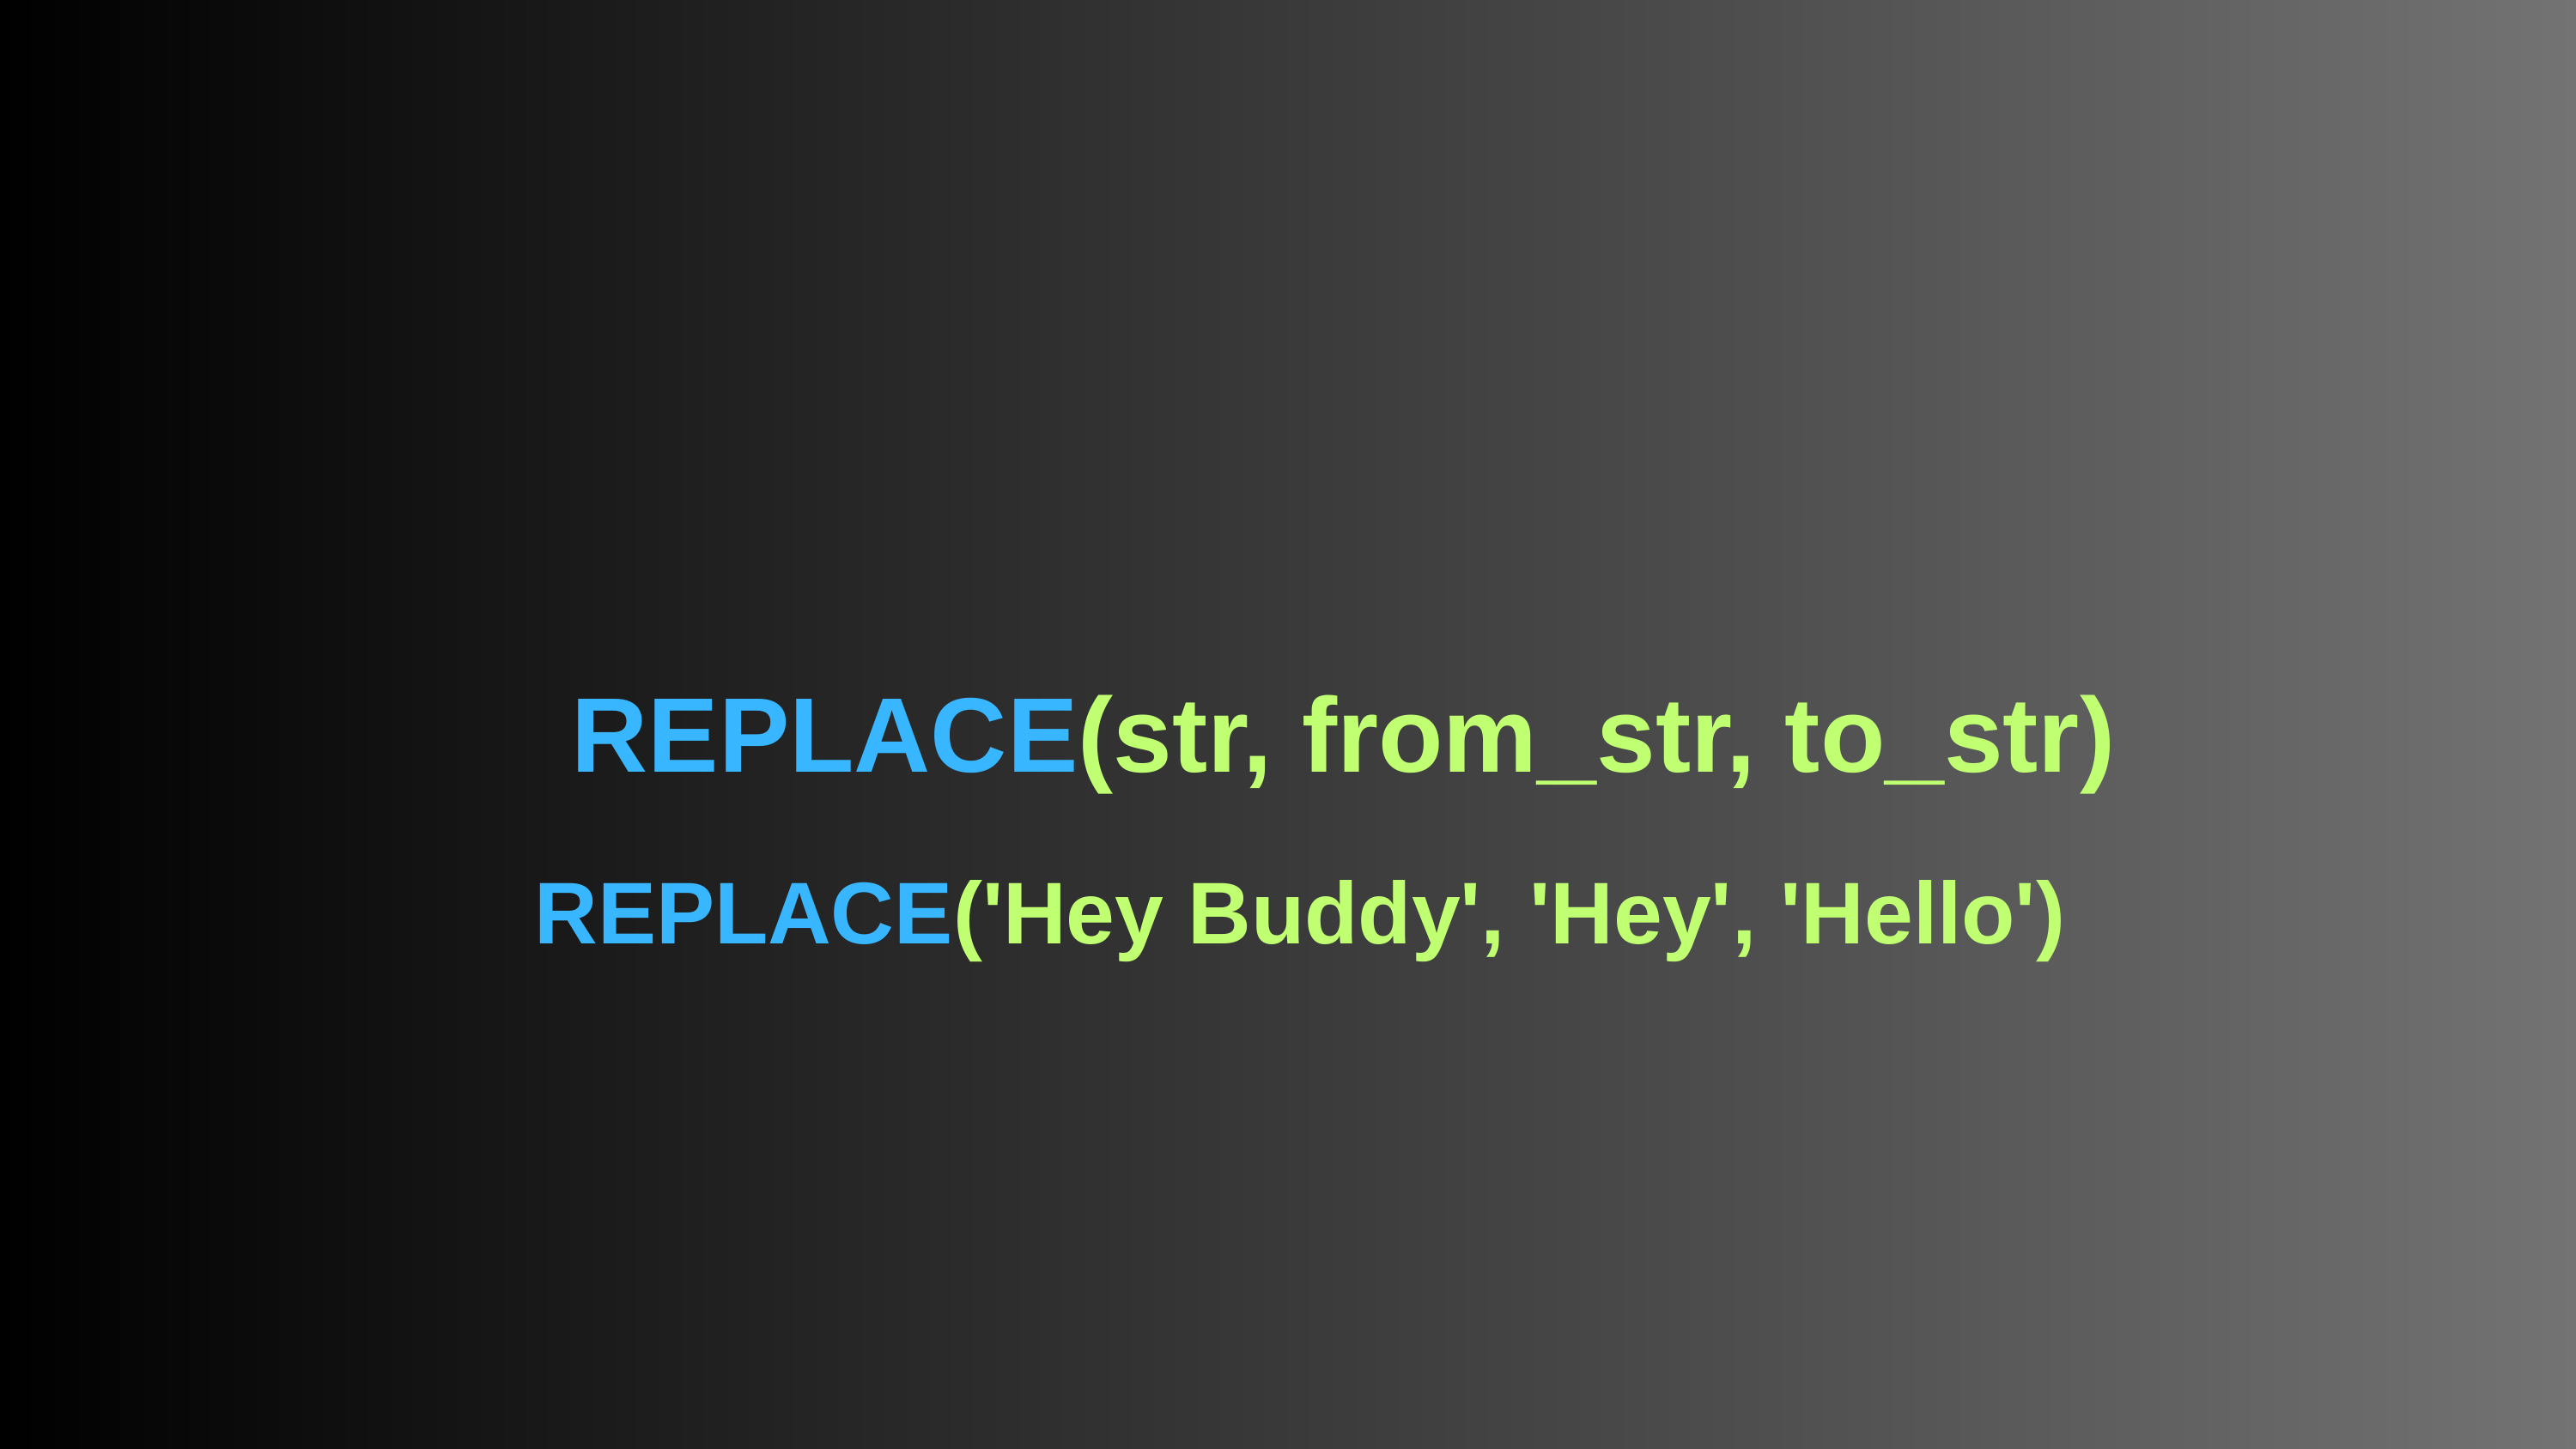

REPLACE(str, from_str, to_str)
REPLACE('Hey Buddy', 'Hey', 'Hello')